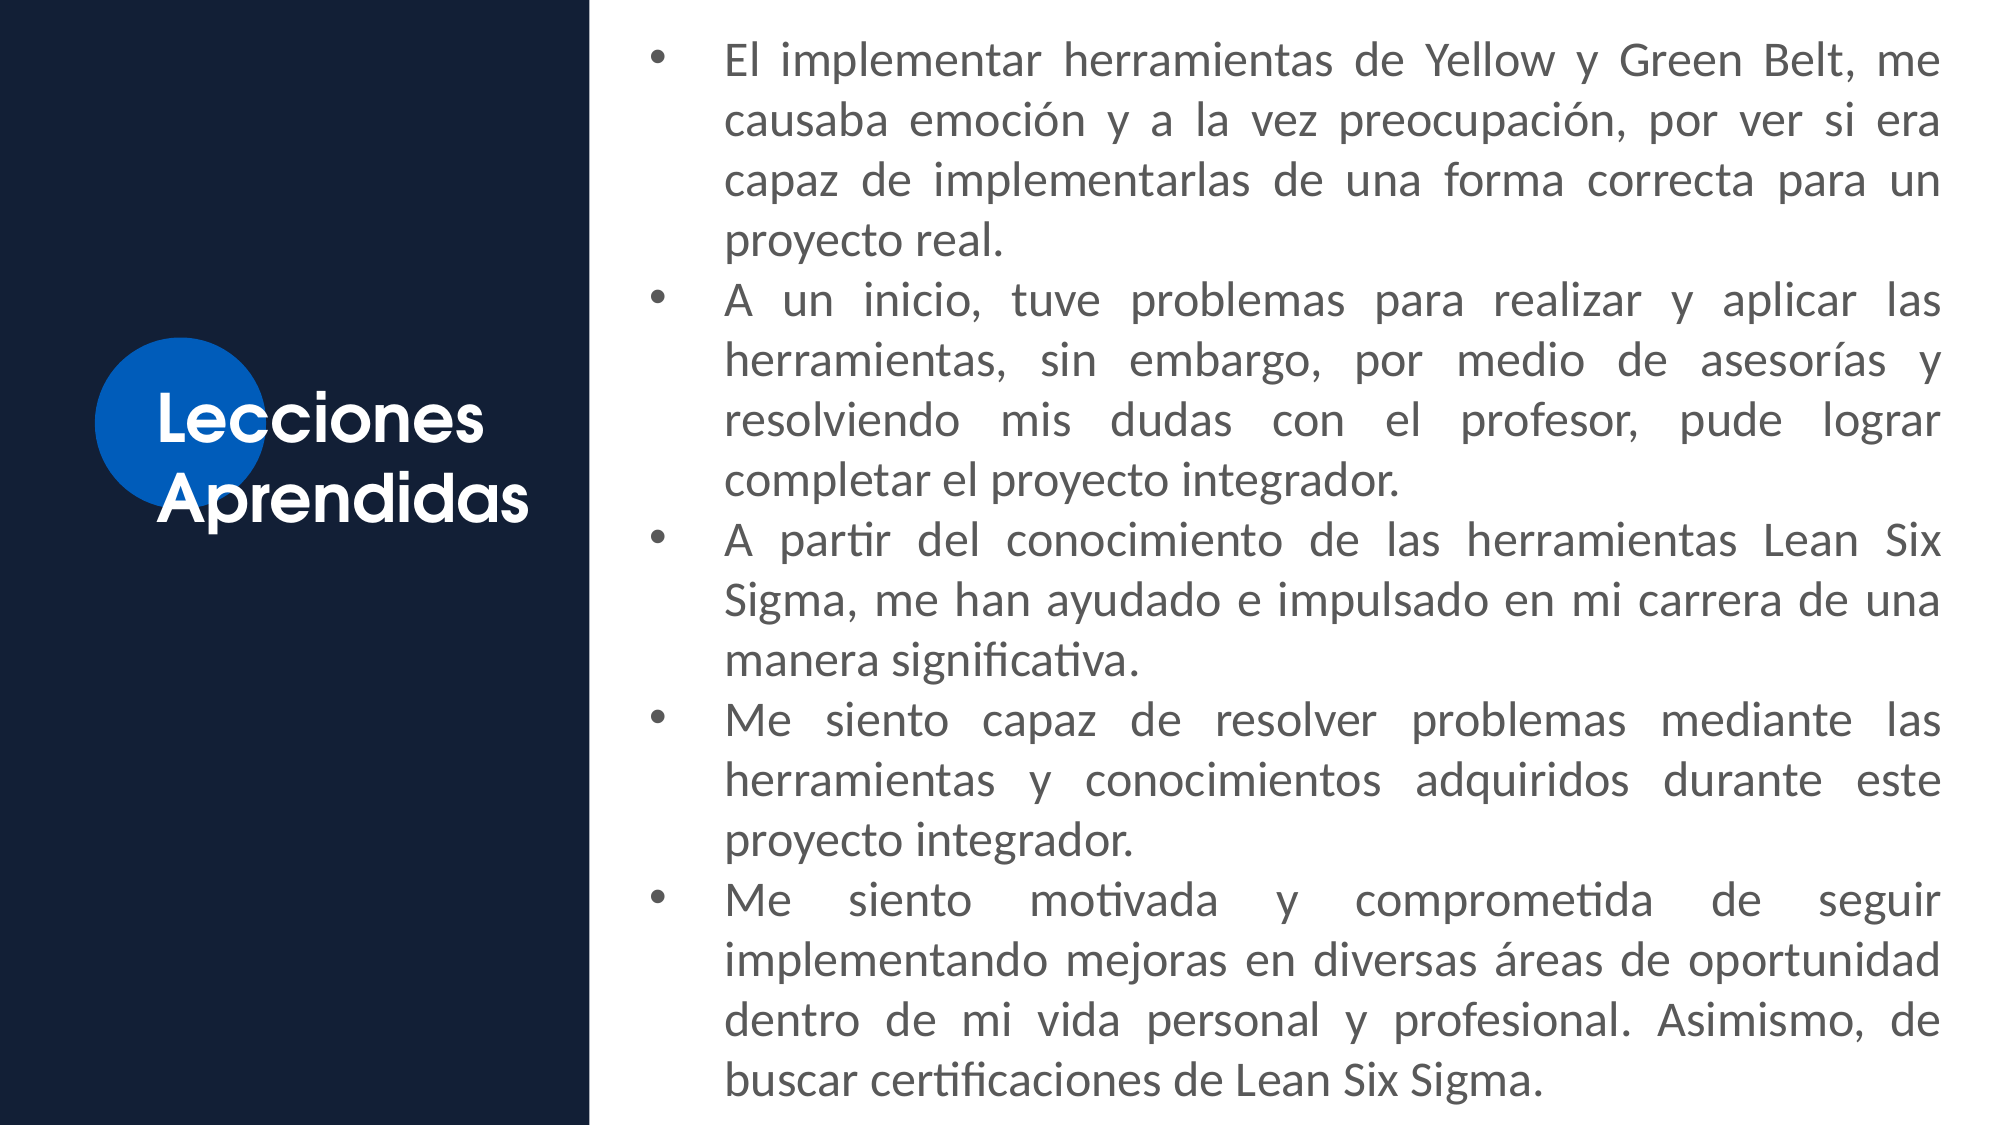

El implementar herramientas de Yellow y Green Belt, me causaba emoción y a la vez preocupación, por ver si era capaz de implementarlas de una forma correcta para un proyecto real.
A un inicio, tuve problemas para realizar y aplicar las herramientas, sin embargo, por medio de asesorías y resolviendo mis dudas con el profesor, pude lograr completar el proyecto integrador.
A partir del conocimiento de las herramientas Lean Six Sigma, me han ayudado e impulsado en mi carrera de una manera significativa.
Me siento capaz de resolver problemas mediante las herramientas y conocimientos adquiridos durante este proyecto integrador.
Me siento motivada y comprometida de seguir implementando mejoras en diversas áreas de oportunidad dentro de mi vida personal y profesional. Asimismo, de buscar certificaciones de Lean Six Sigma.

# Lecciones Aprendidas